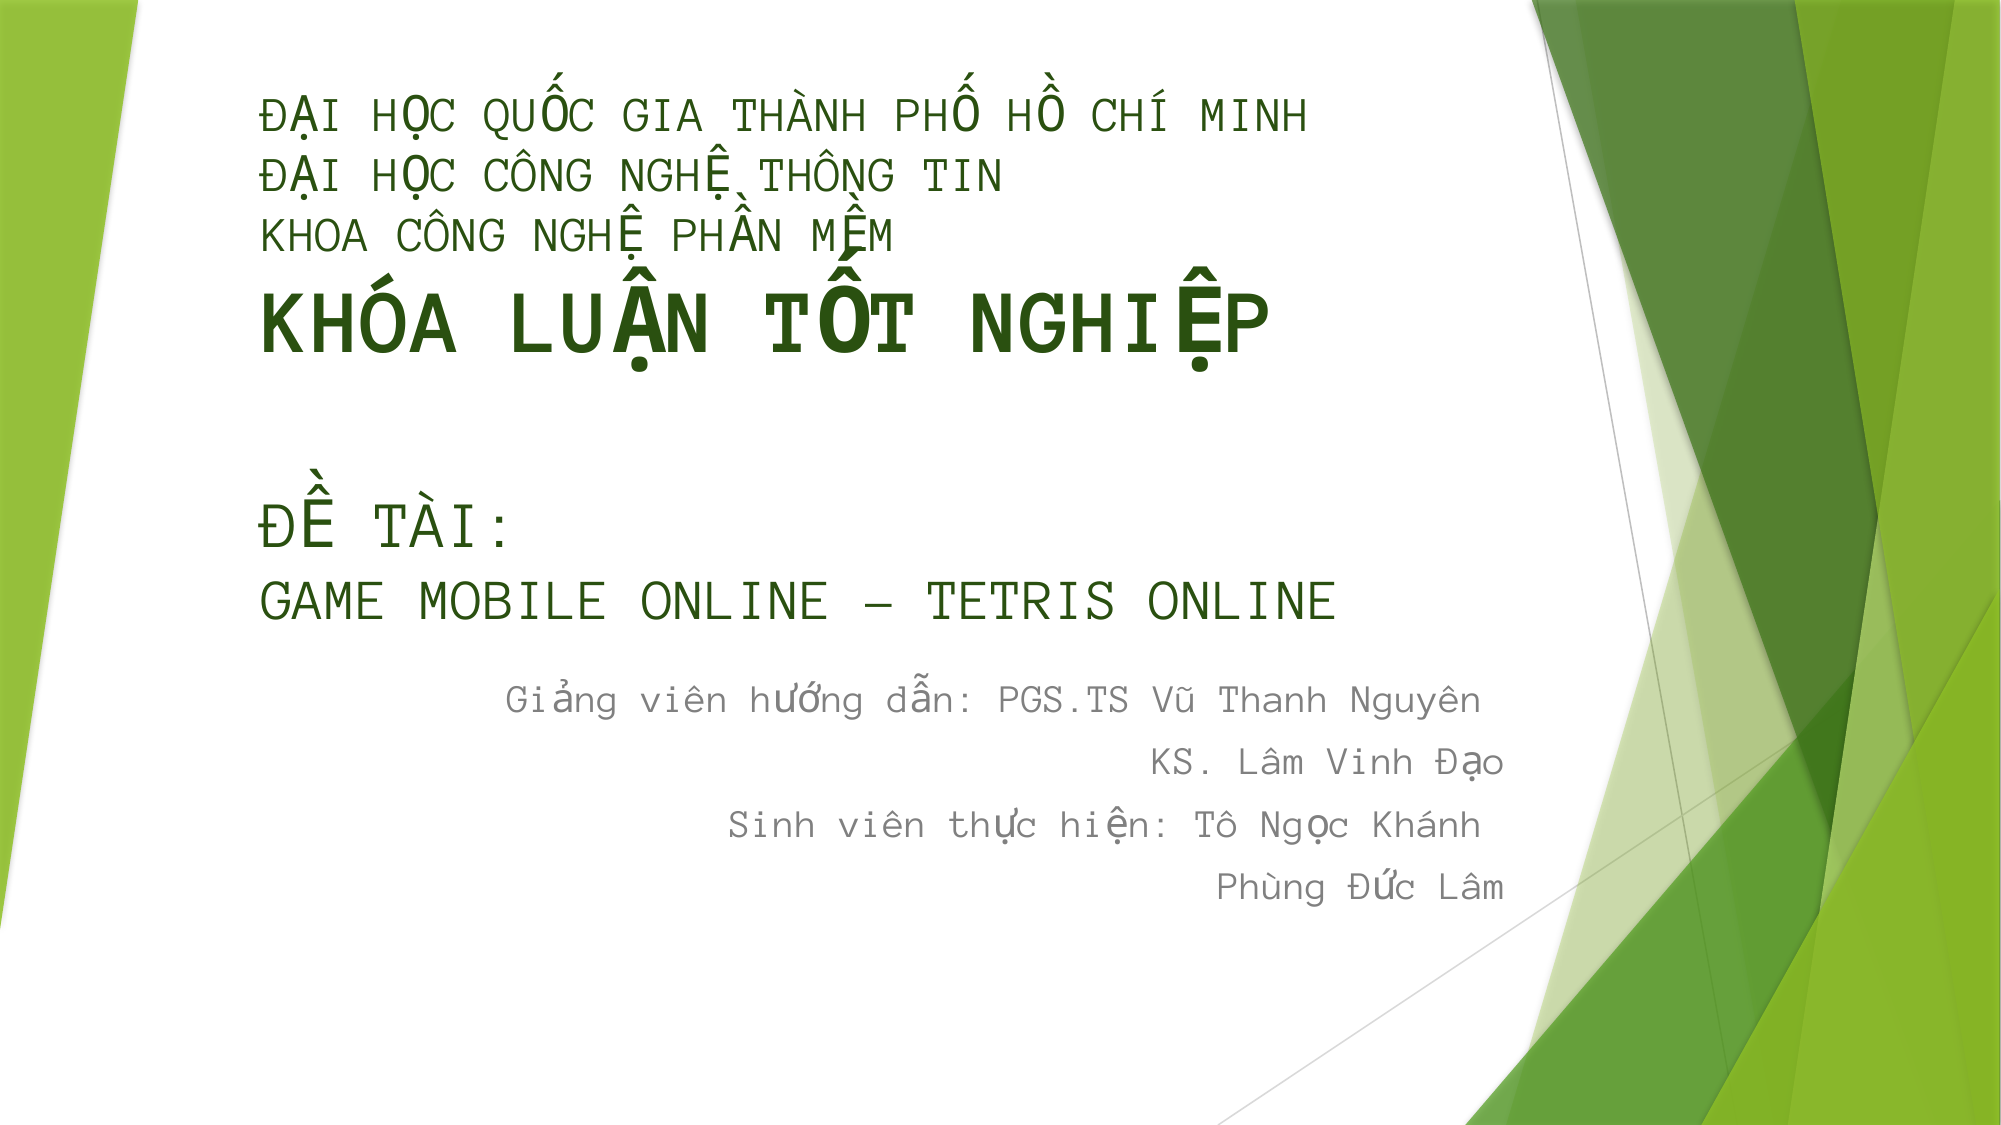

# ĐẠI HỌC QUỐC GIA THÀNH PHỐ HỒ CHÍ MINH ĐẠI HỌC CÔNG NGHỆ THÔNG TIN KHOA CÔNG NGHỆ PHẦN MỀM KHÓA LUẬN TỐT NGHIỆP ĐỀ TÀI: GAME MOBILE ONLINE – TETRIS ONLINE
Giảng viên hướng dẫn: PGS.TS Vũ Thanh Nguyên
KS. Lâm Vinh Đạo
Sinh viên thực hiện: Tô Ngọc Khánh
Phùng Đức Lâm